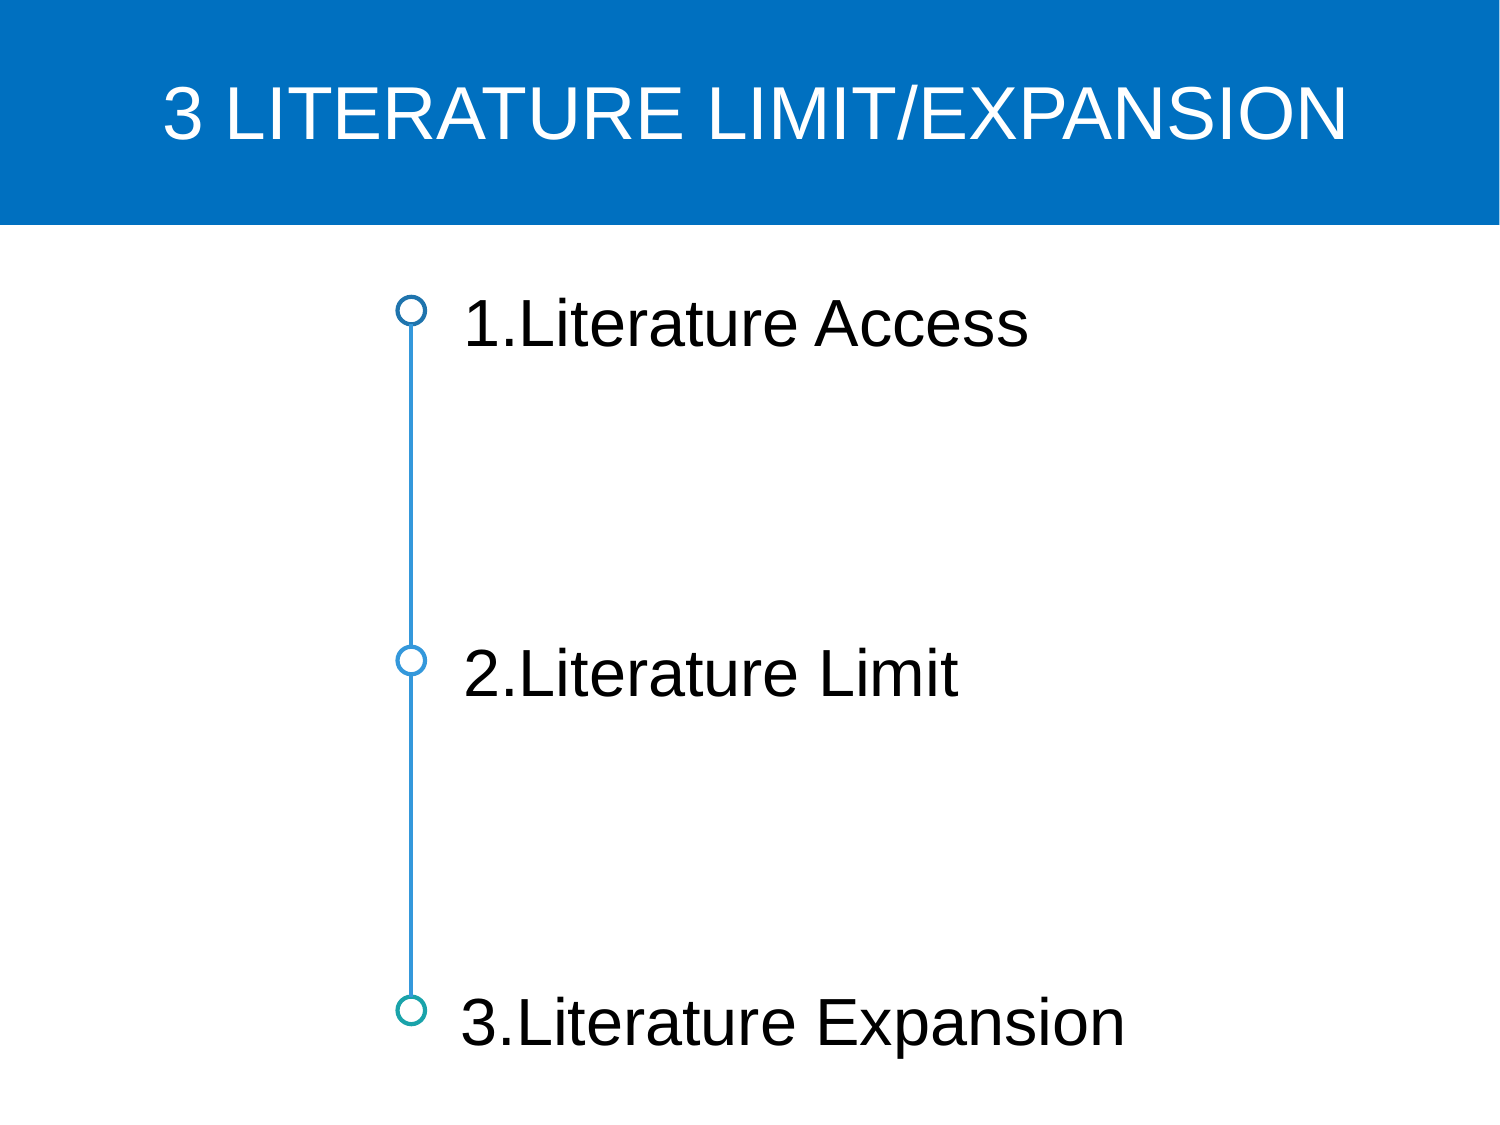

3 LITERATURE LIMIT/EXPANSION
1.Literature Access

2.Literature Limit

3.Literature Expansion